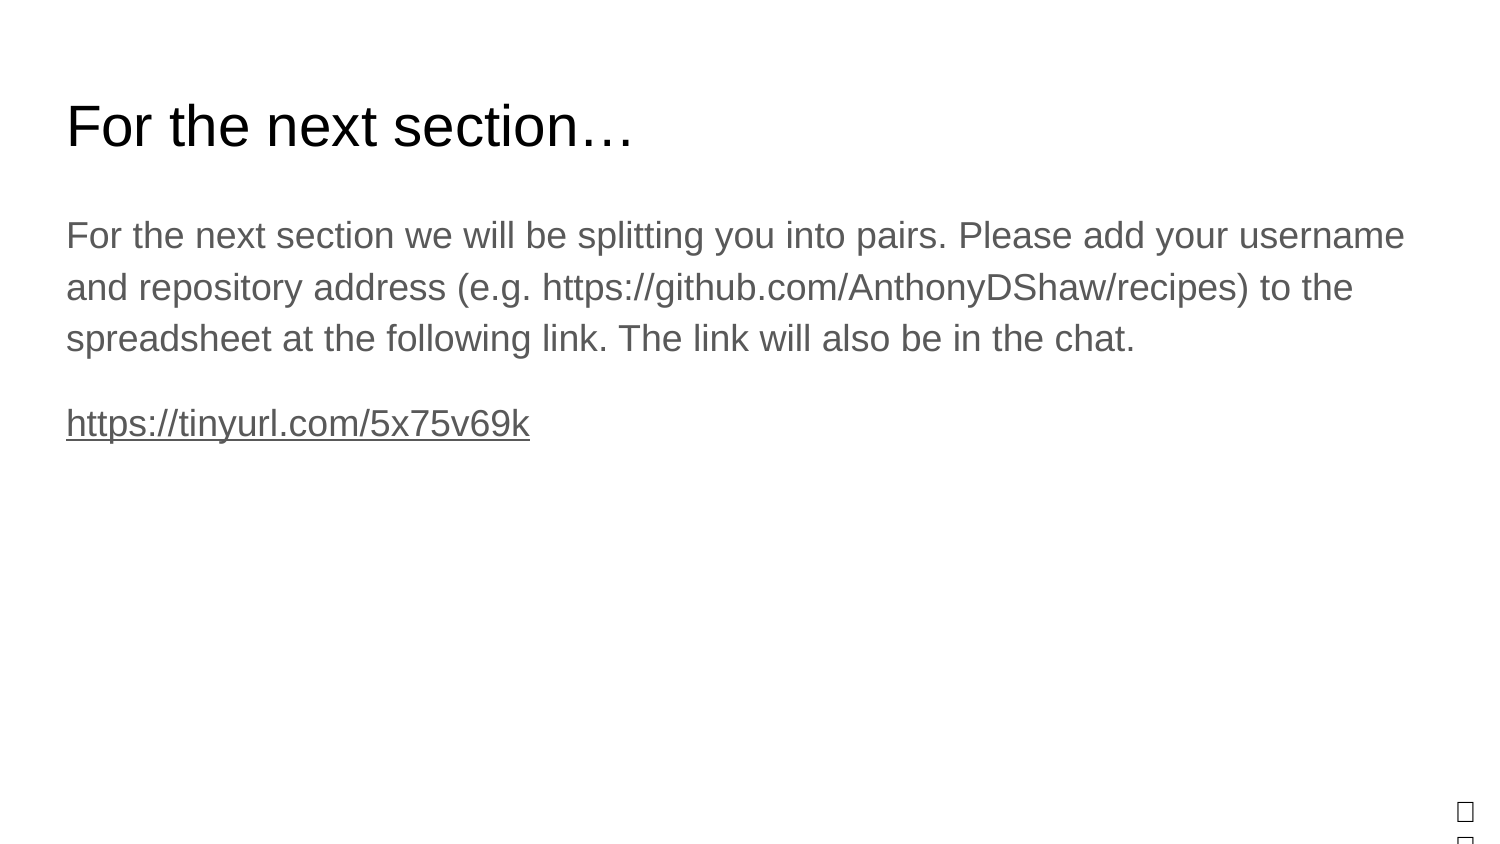

# For the next section…

For the next section we will be splitting you into pairs. Please add your username and repository address (e.g. https://github.com/AnthonyDShaw/recipes) to the spreadsheet at the following link. The link will also be in the chat.
https://tinyurl.com/5x75v69k

🍵